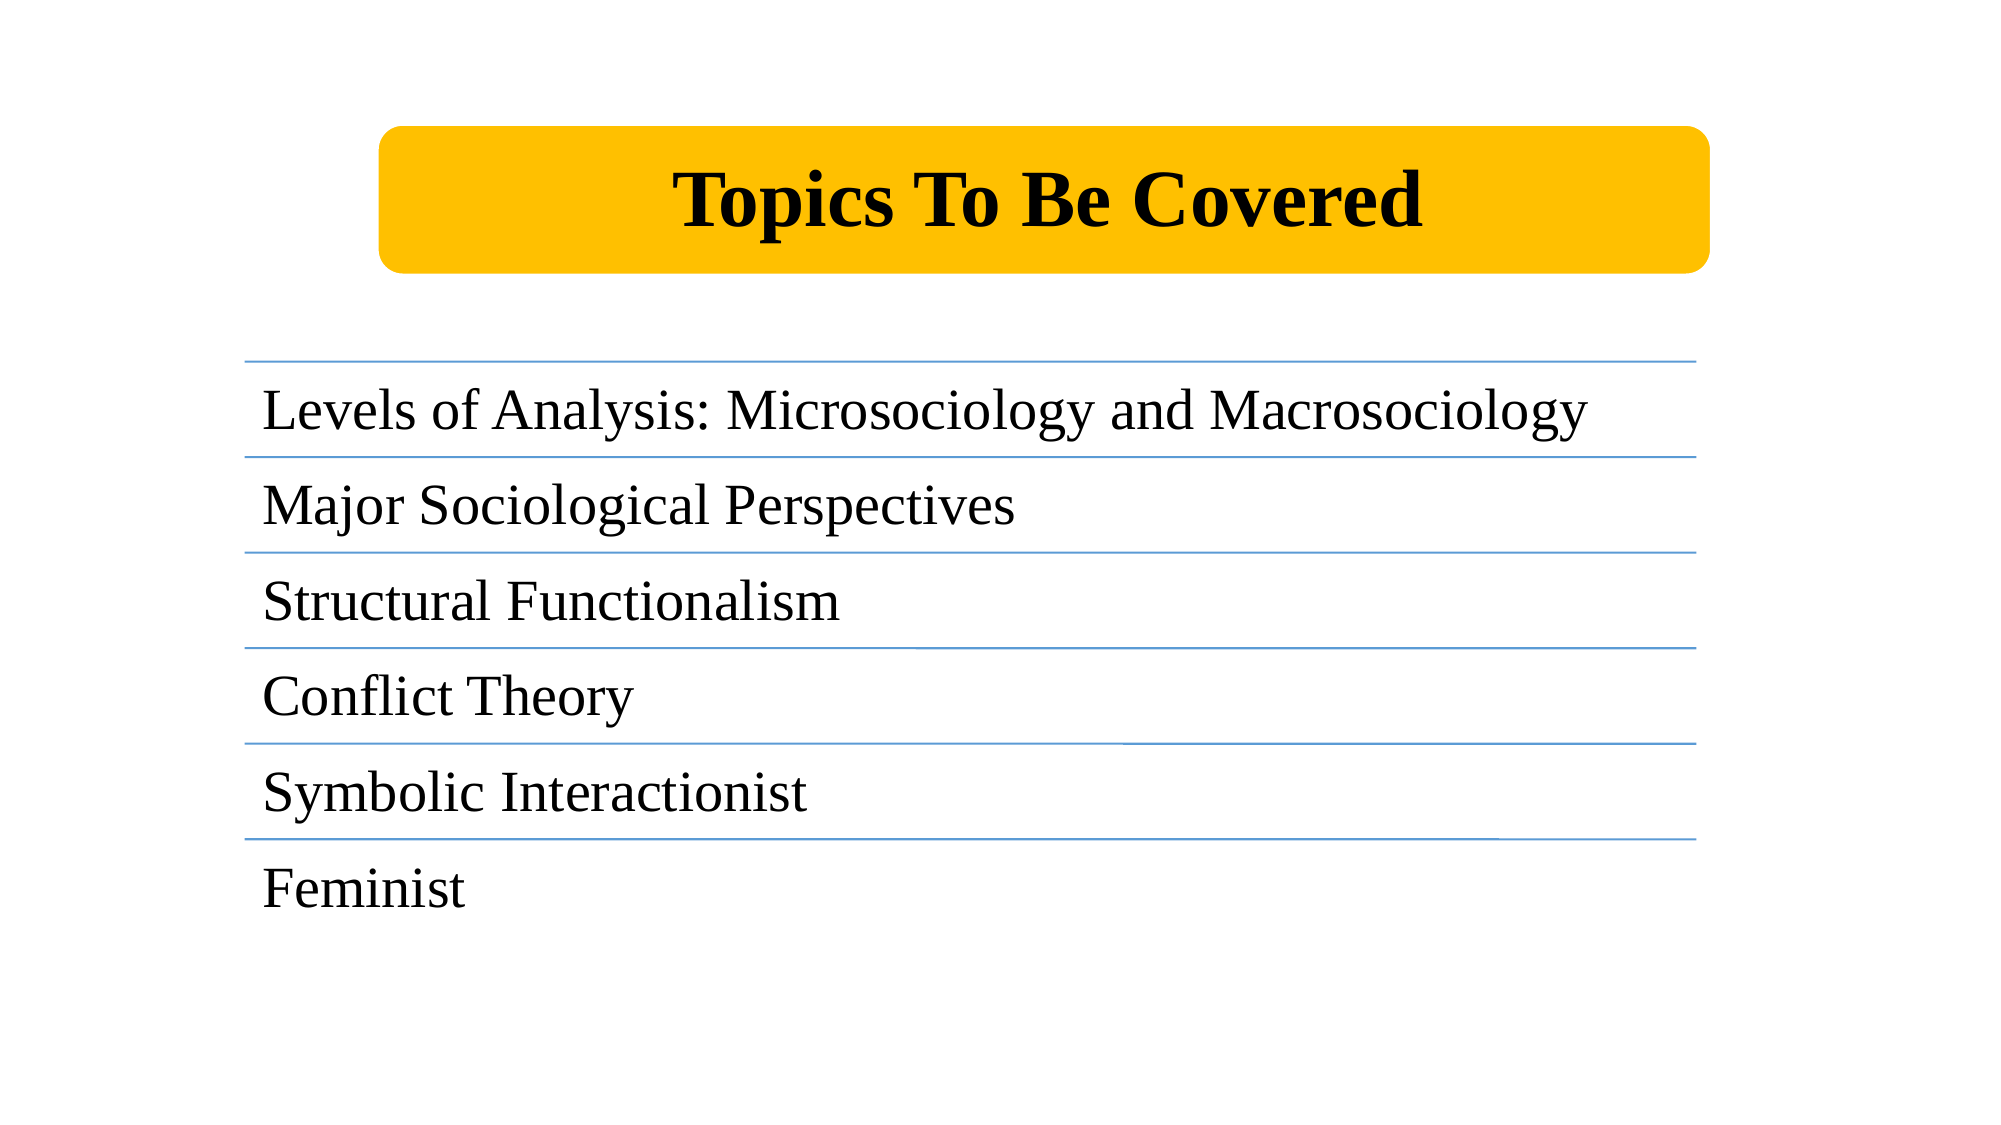

Topics To Be Covered
Levels of Analysis: Microsociology and Macrosociology
Major Sociological Perspectives
Structural Functionalism
Conflict Theory
Symbolic Interactionist
Feminist